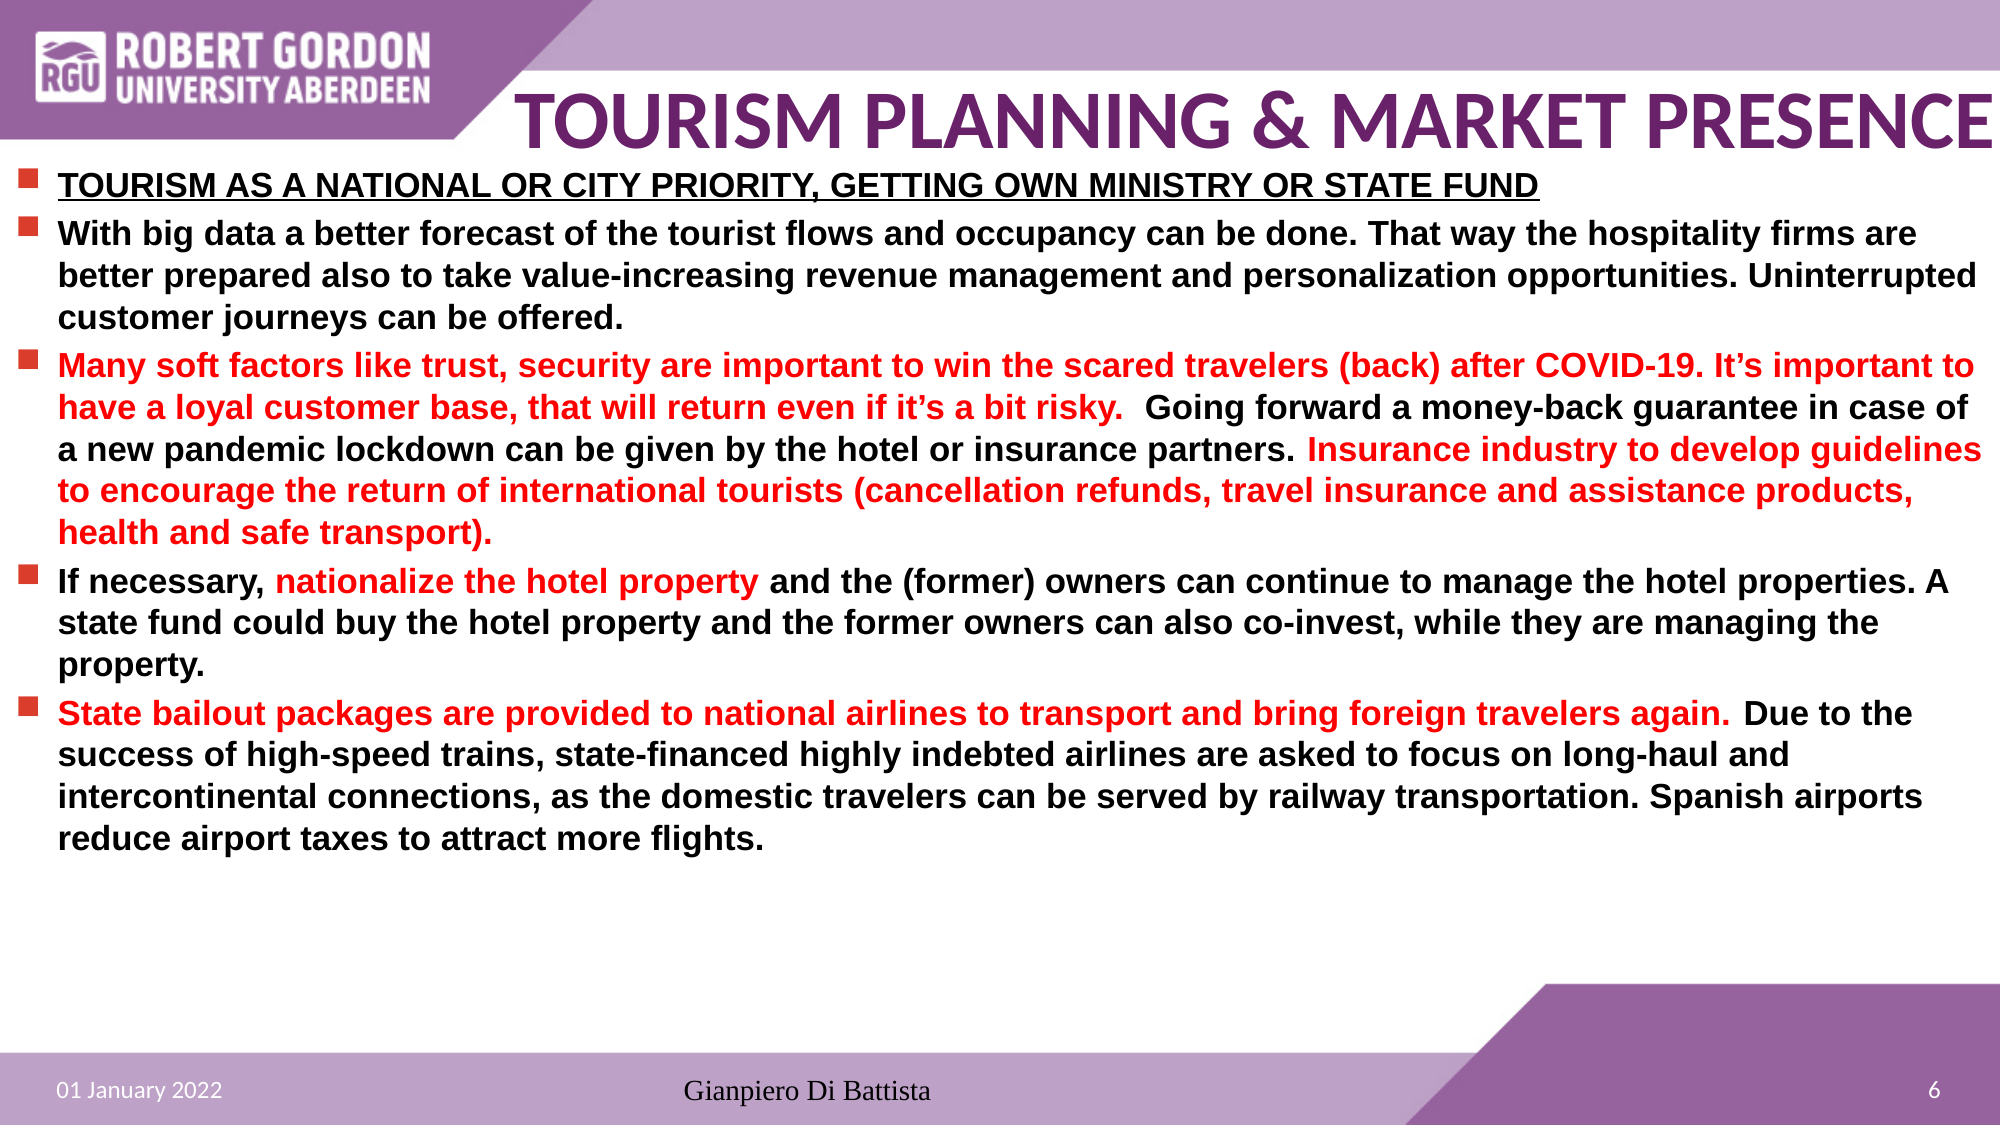

# TOURISM PLANNING & MARKET PRESENCE
TOURISM AS A NATIONAL OR CITY PRIORITY, GETTING OWN MINISTRY OR STATE FUND
With big data a better forecast of the tourist flows and occupancy can be done. That way the hospitality firms are better prepared also to take value-increasing revenue management and personalization opportunities. Uninterrupted customer journeys can be offered.
Many soft factors like trust, security are important to win the scared travelers (back) after COVID-19. It’s important to have a loyal customer base, that will return even if it’s a bit risky.  Going forward a money-back guarantee in case of a new pandemic lockdown can be given by the hotel or insurance partners. Insurance industry to develop guidelines to encourage the return of international tourists (cancellation refunds, travel insurance and assistance products, health and safe transport).
If necessary, nationalize the hotel property and the (former) owners can continue to manage the hotel properties. A state fund could buy the hotel property and the former owners can also co-invest, while they are managing the property.
State bailout packages are provided to national airlines to transport and bring foreign travelers again. Due to the success of high-speed trains, state-financed highly indebted airlines are asked to focus on long-haul and intercontinental connections, as the domestic travelers can be served by railway transportation. Spanish airports reduce airport taxes to attract more flights.

6
01 January 2022
Gianpiero Di Battista